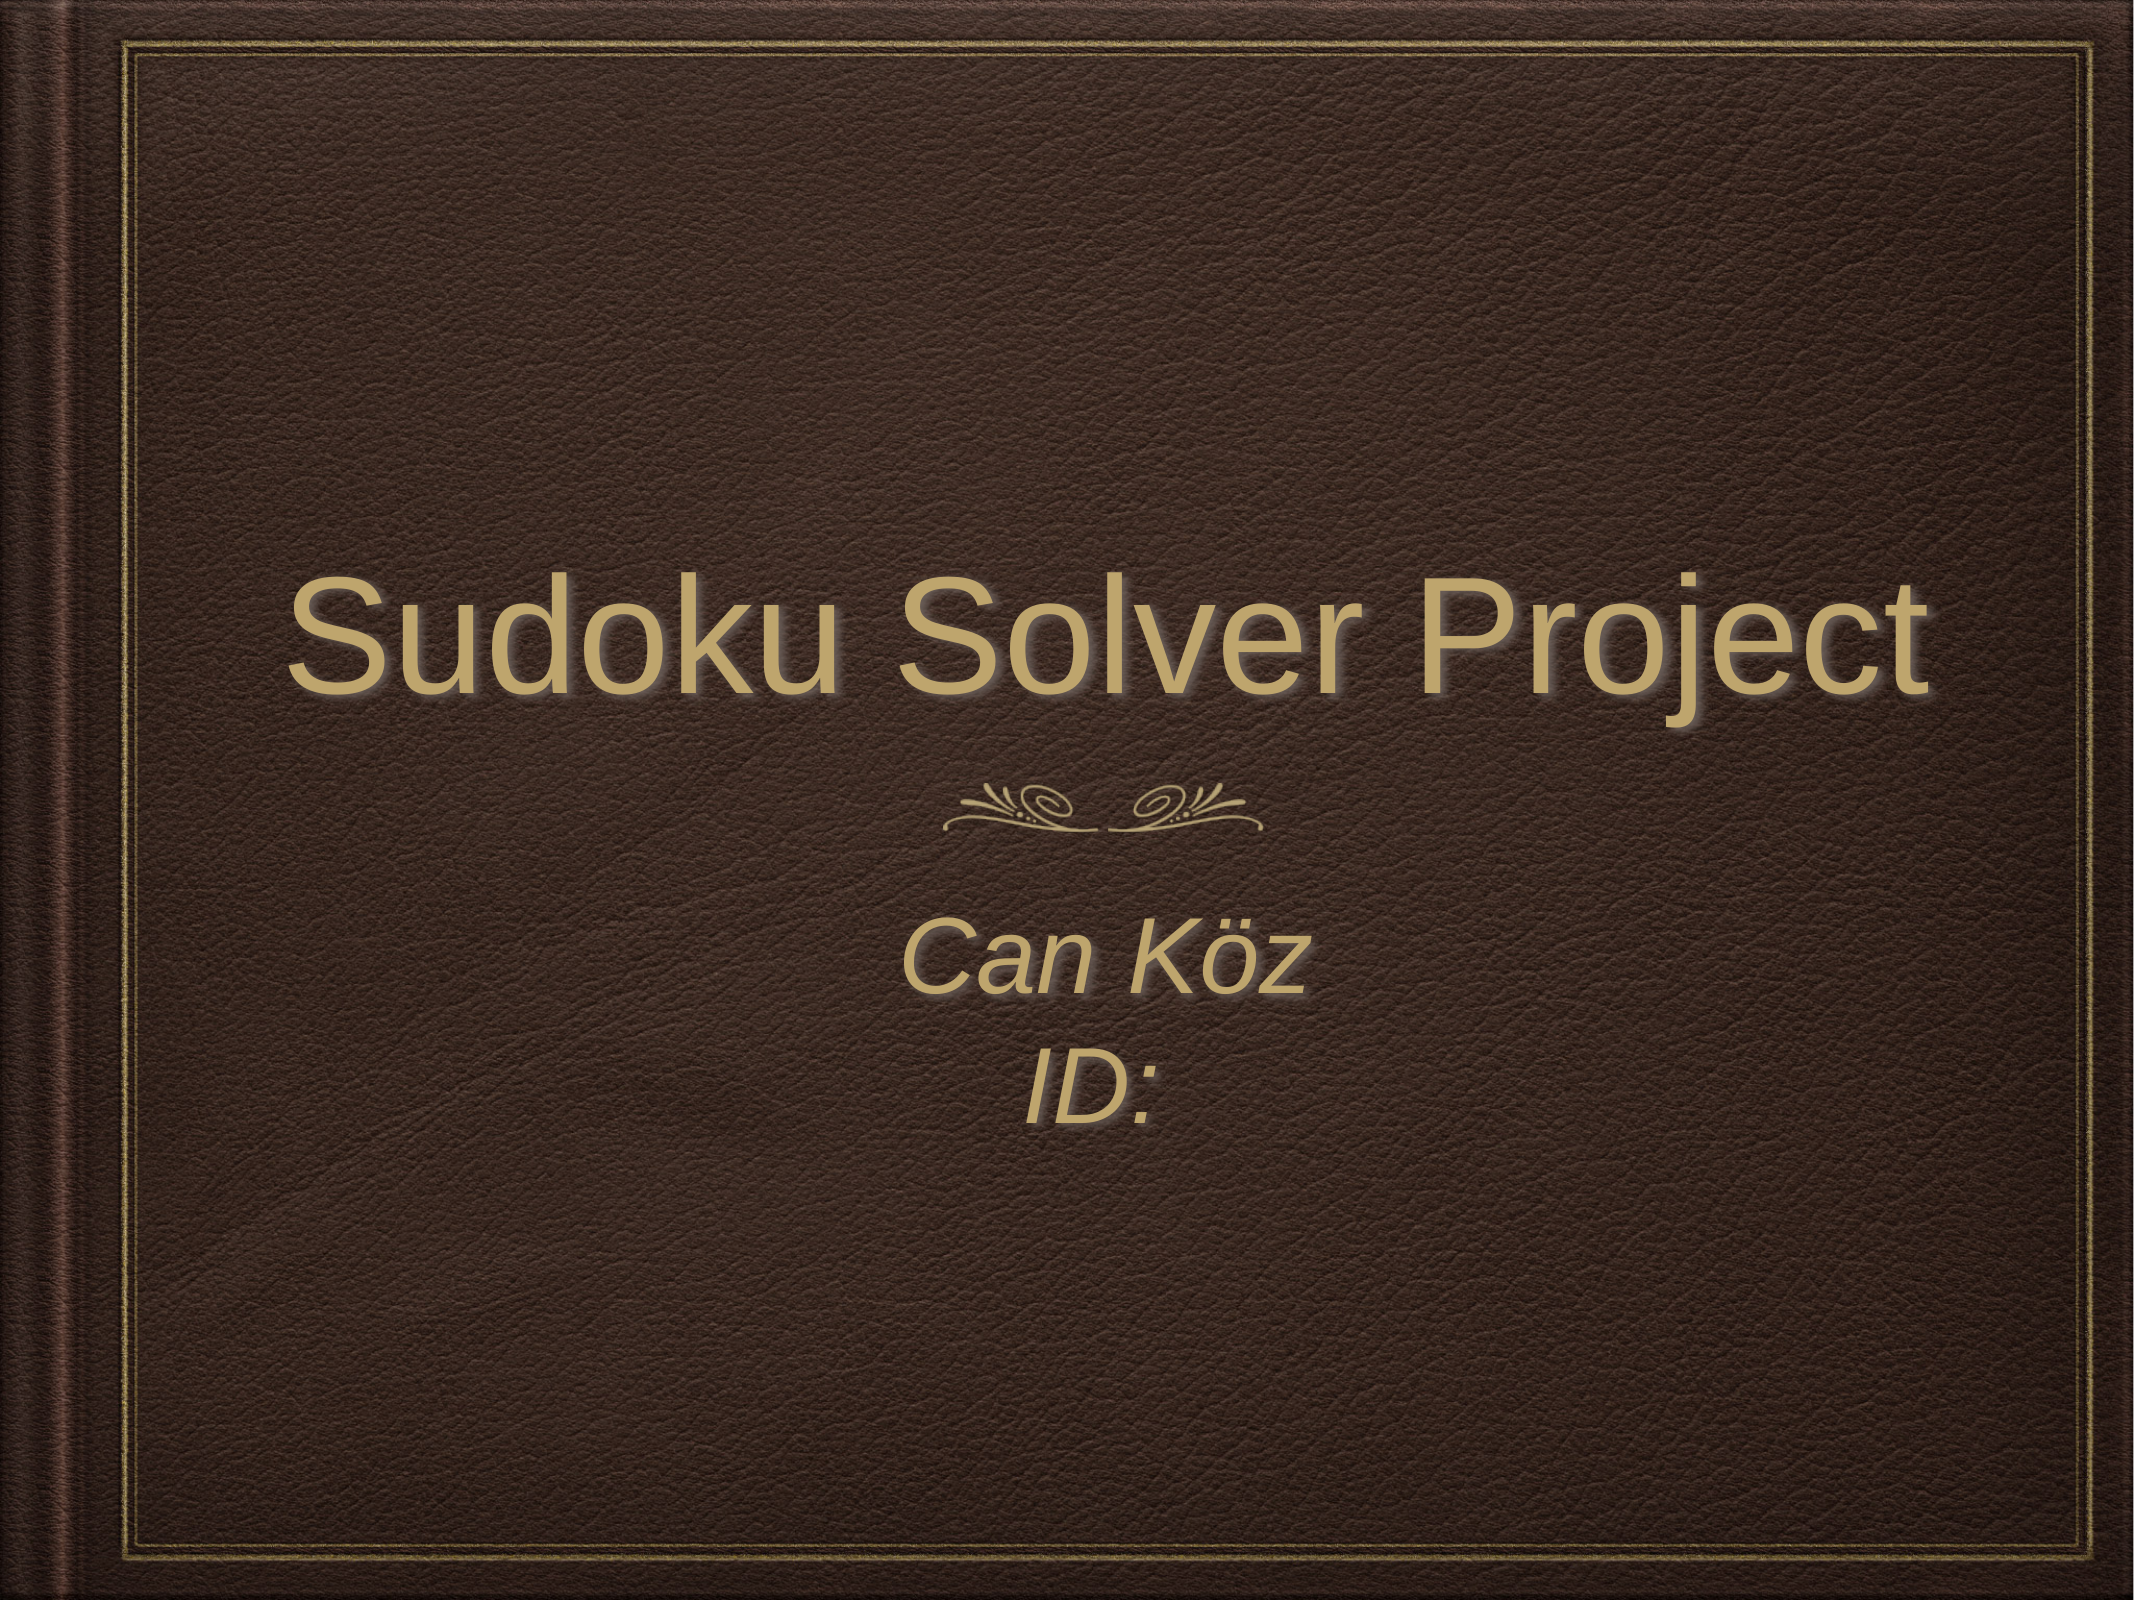

# Sudoku Solver Project
Can Köz
ID: